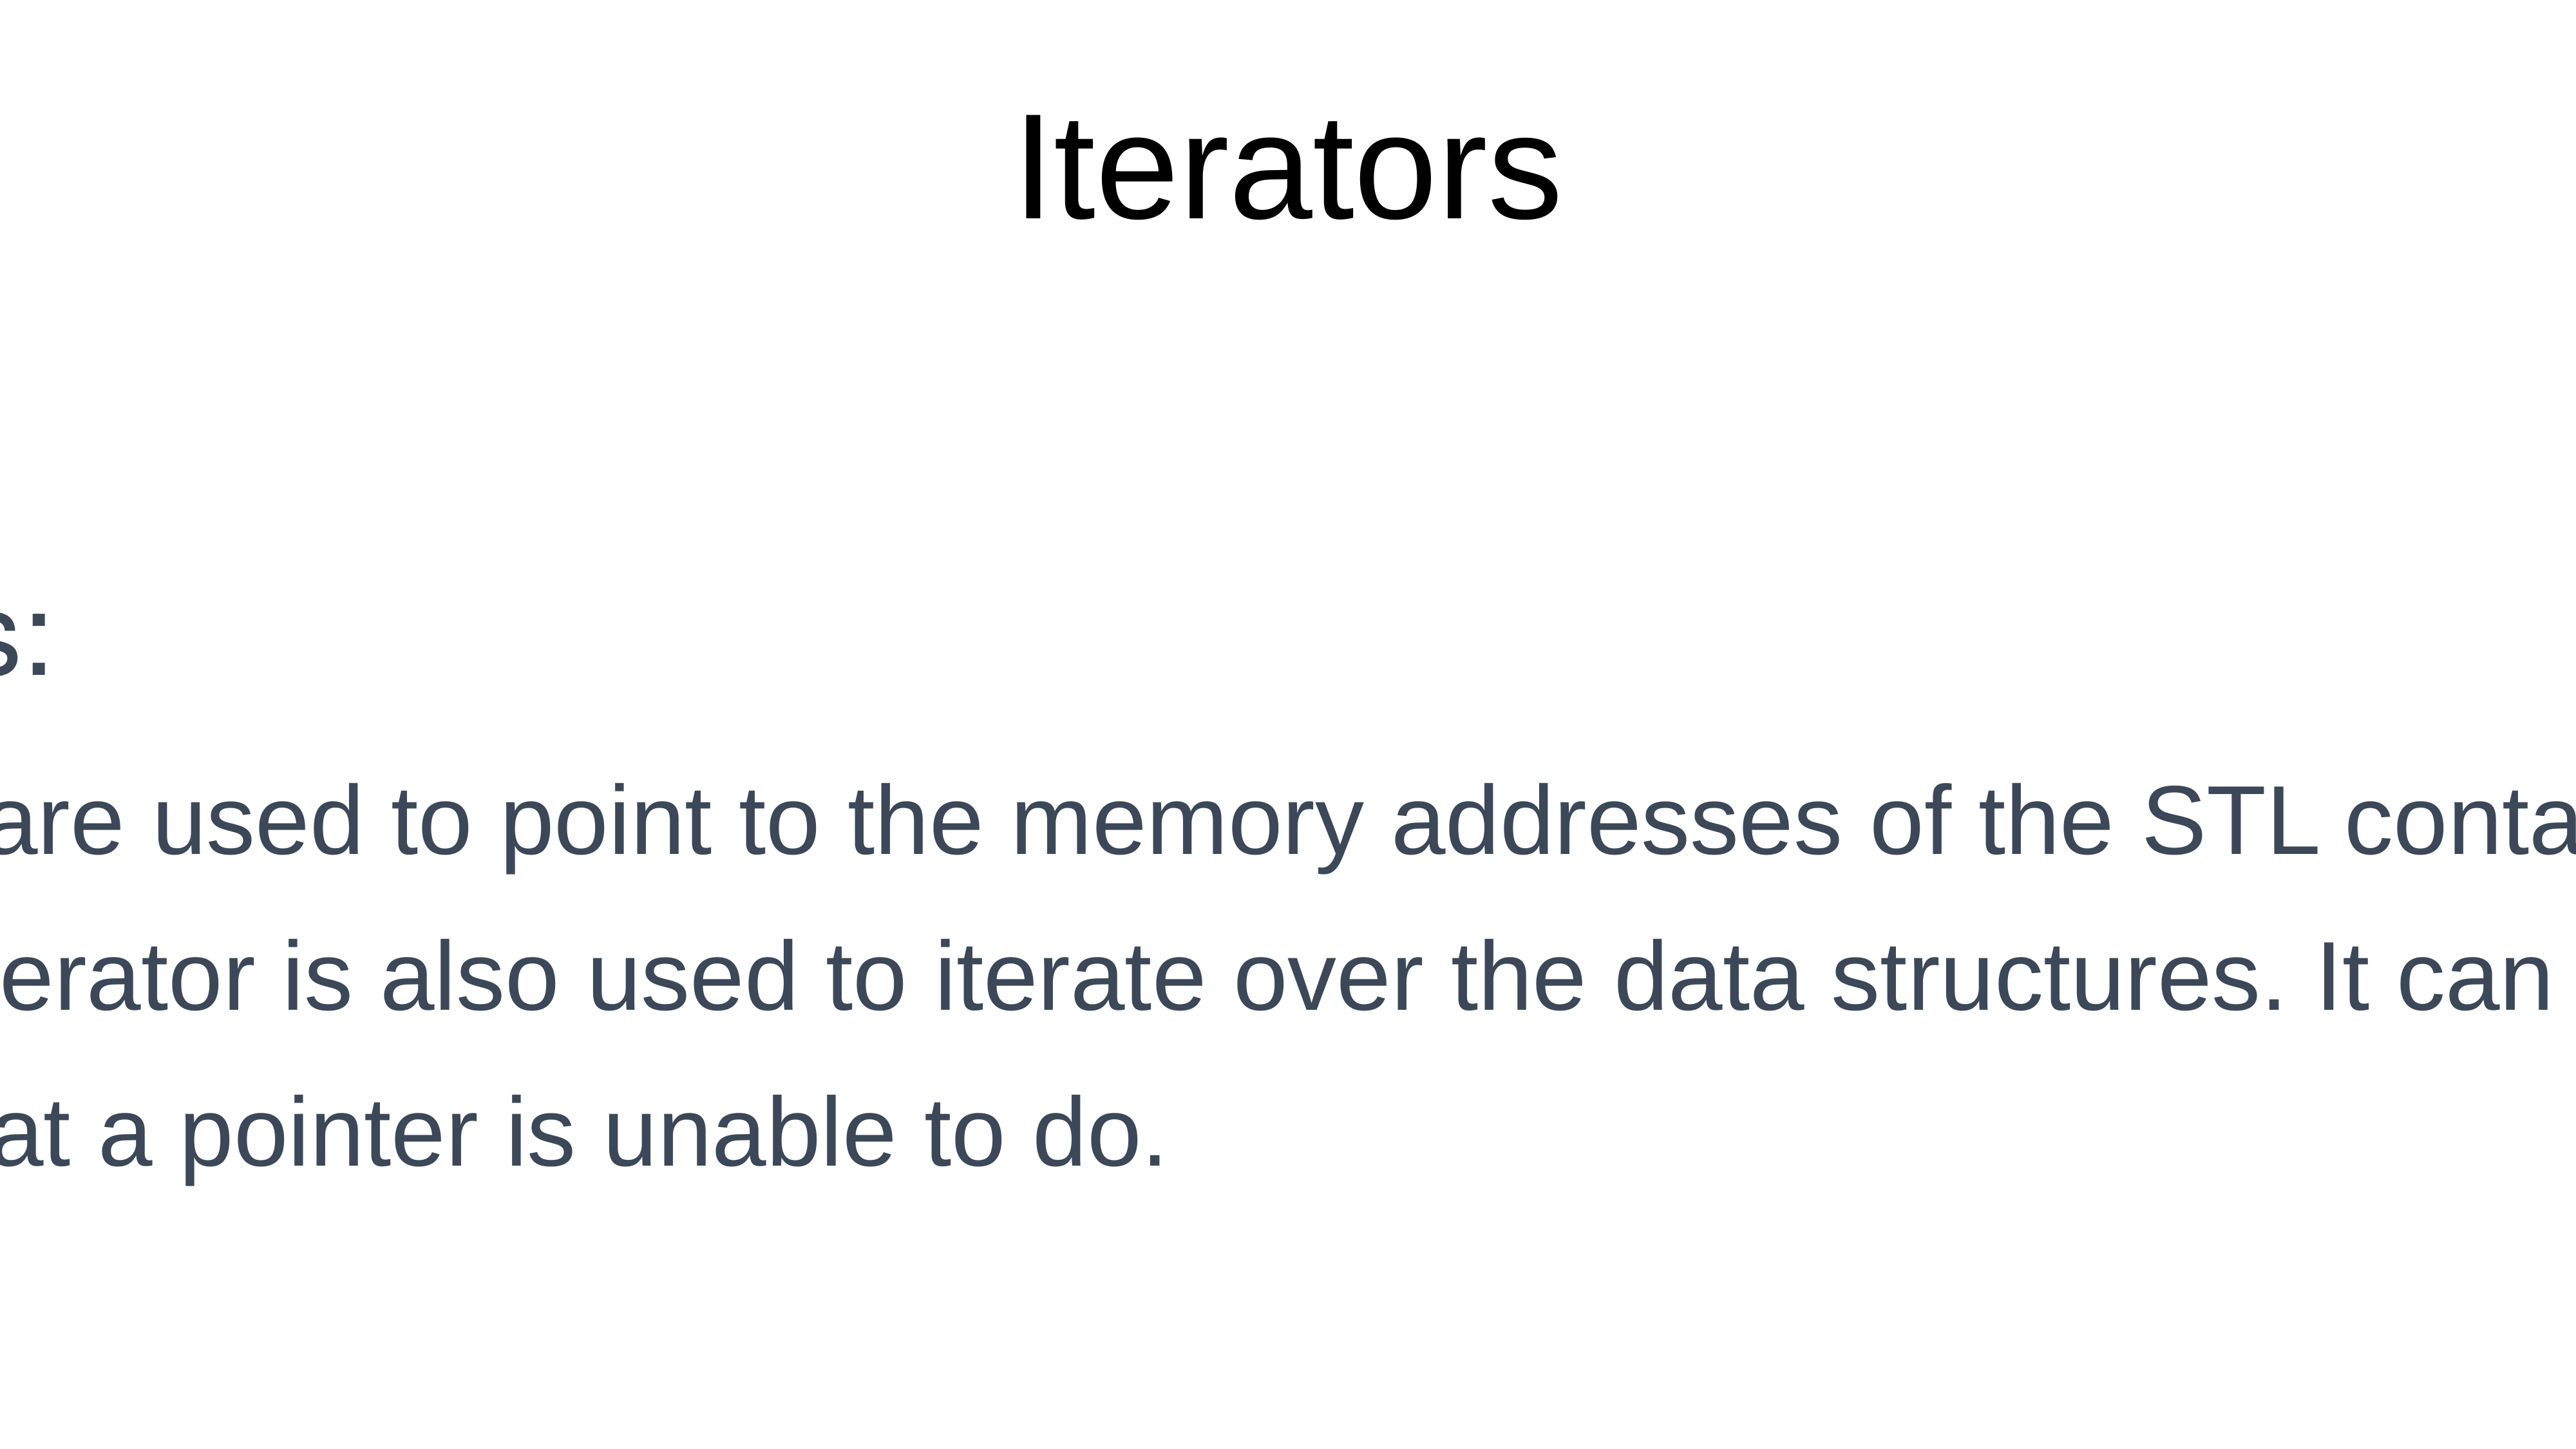

# Iterators

Iterators:
Iterators are used to point to the memory addresses of the STL containers. Apart from that, an iterator is also used to iterate over the data structures. It can access or assign values that a pointer is unable to do.